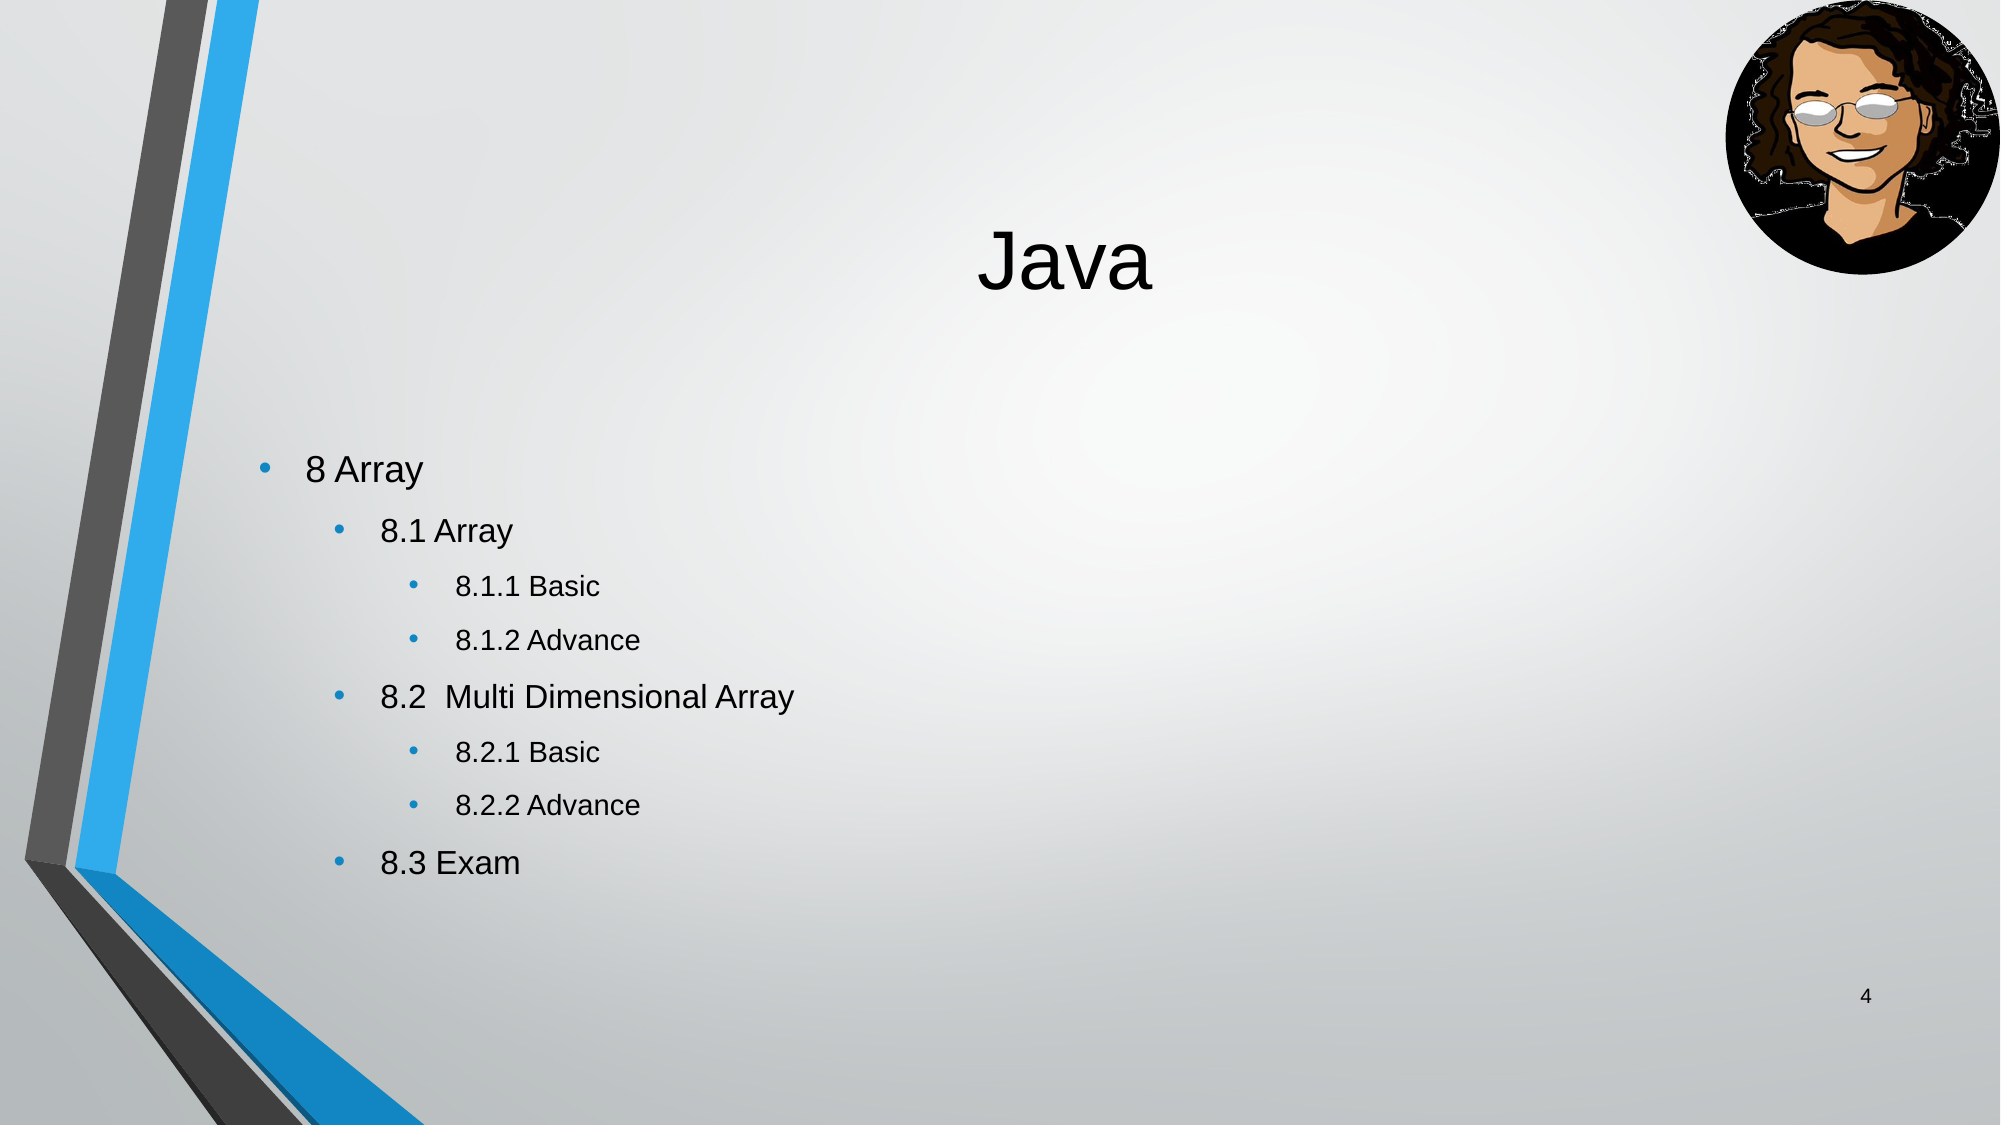

# Java
8 Array
8.1 Array
8.1.1 Basic
8.1.2 Advance
8.2  Multi Dimensional Array
8.2.1 Basic
8.2.2 Advance
8.3 Exam

4